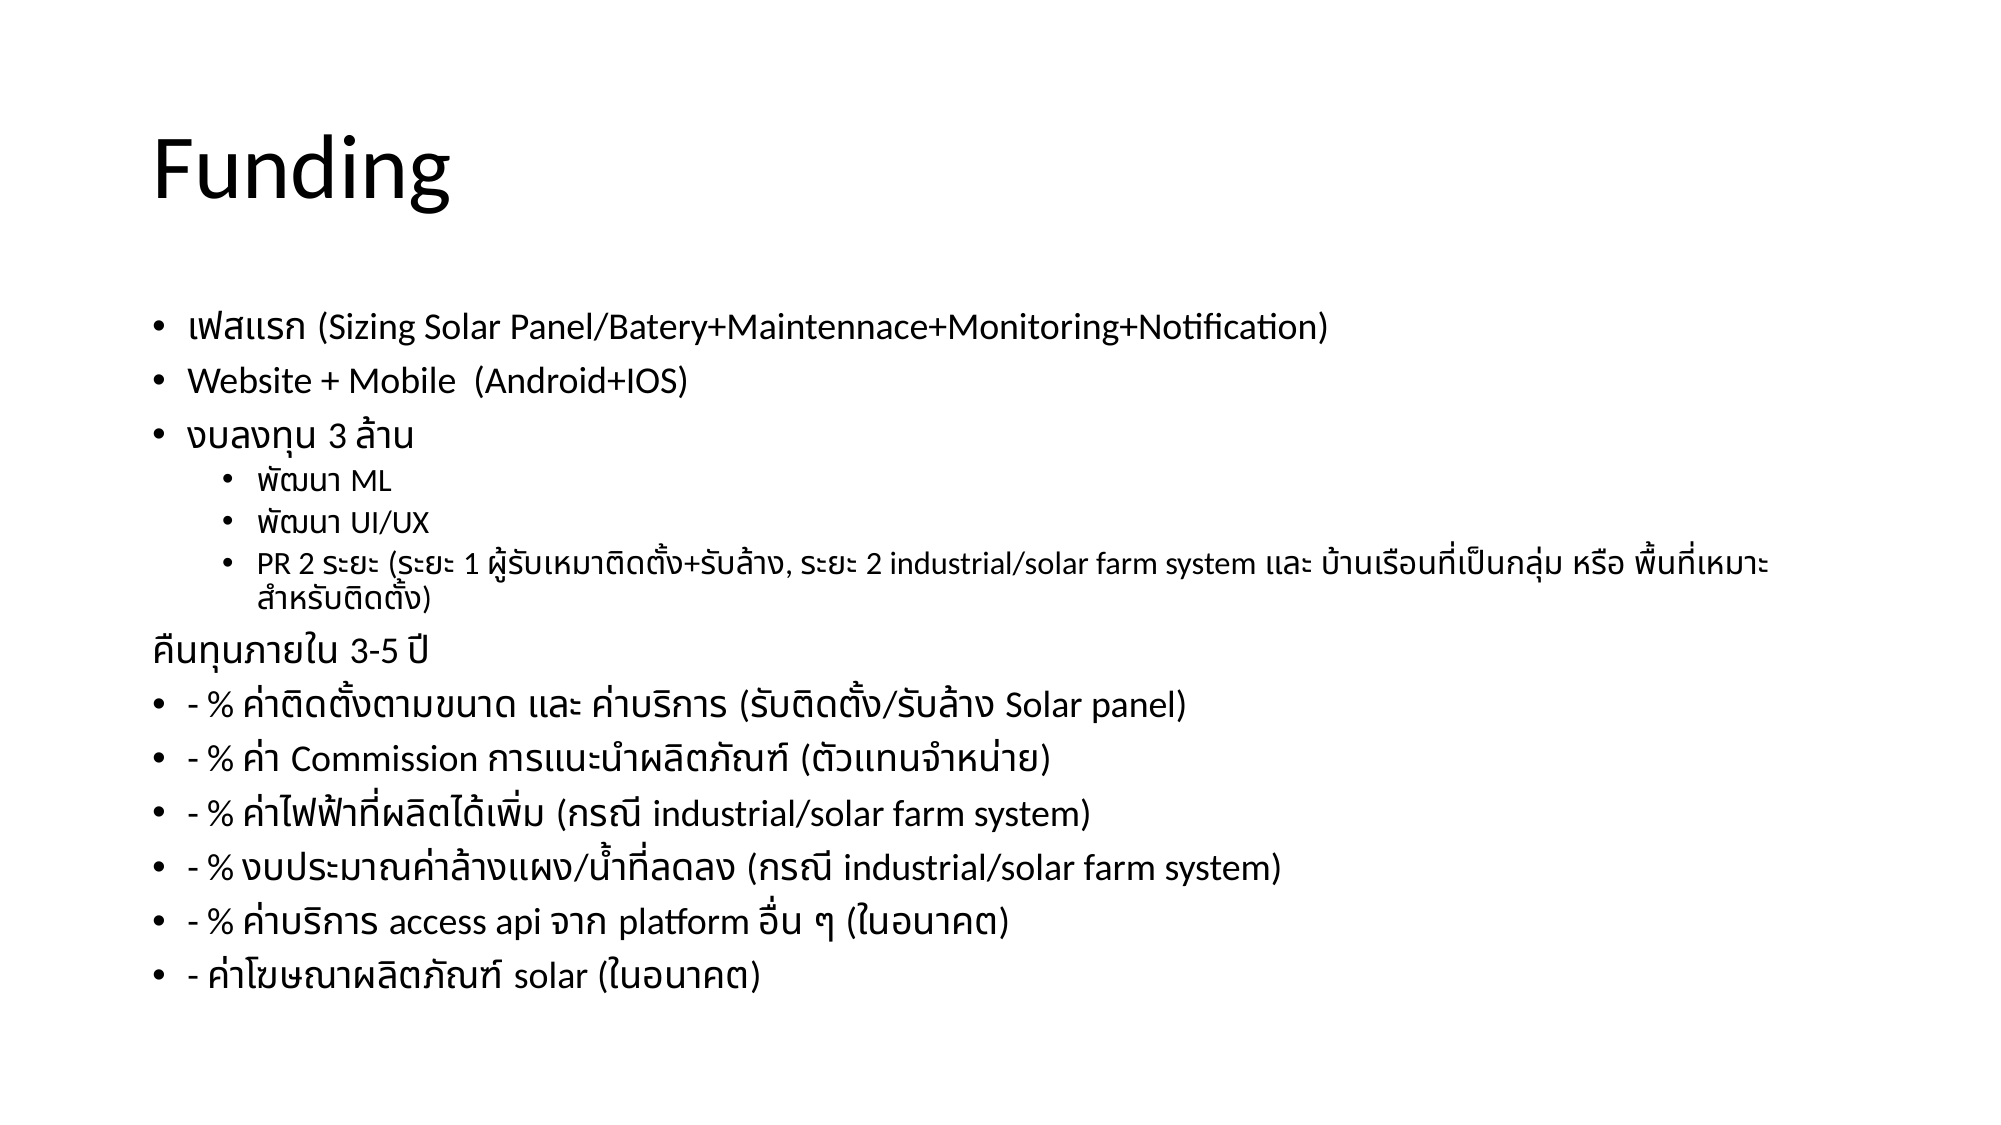

# Funding
เฟสแรก (Sizing Solar Panel/Batery+Maintennace+Monitoring+Notification)
Website + Mobile  (Android+IOS)
งบลงทุน 3 ล้าน
พัฒนา ML
พัฒนา UI/UX
PR 2 ระยะ (ระยะ 1 ผู้รับเหมาติดตั้ง+รับล้าง, ระยะ 2 industrial/solar farm system และ บ้านเรือนที่เป็นกลุ่ม หรือ พื้นที่เหมาะสำหรับติดตั้ง)
คืนทุนภายใน 3-5 ปี
- % ค่าติดตั้งตามขนาด และ ค่าบริการ (รับติดตั้ง/รับล้าง Solar panel)
- % ค่า Commission การแนะนำผลิตภัณฑ์ (ตัวแทนจำหน่าย)
- % ค่าไฟฟ้าที่ผลิตได้เพิ่ม (กรณี industrial/solar farm system)
- % งบประมาณค่าล้างแผง/น้ำที่ลดลง (กรณี industrial/solar farm system)
- % ค่าบริการ access api จาก platform อื่น ๆ (ในอนาคต)
- ค่าโฆษณาผลิตภัณฑ์ solar (ในอนาคต)